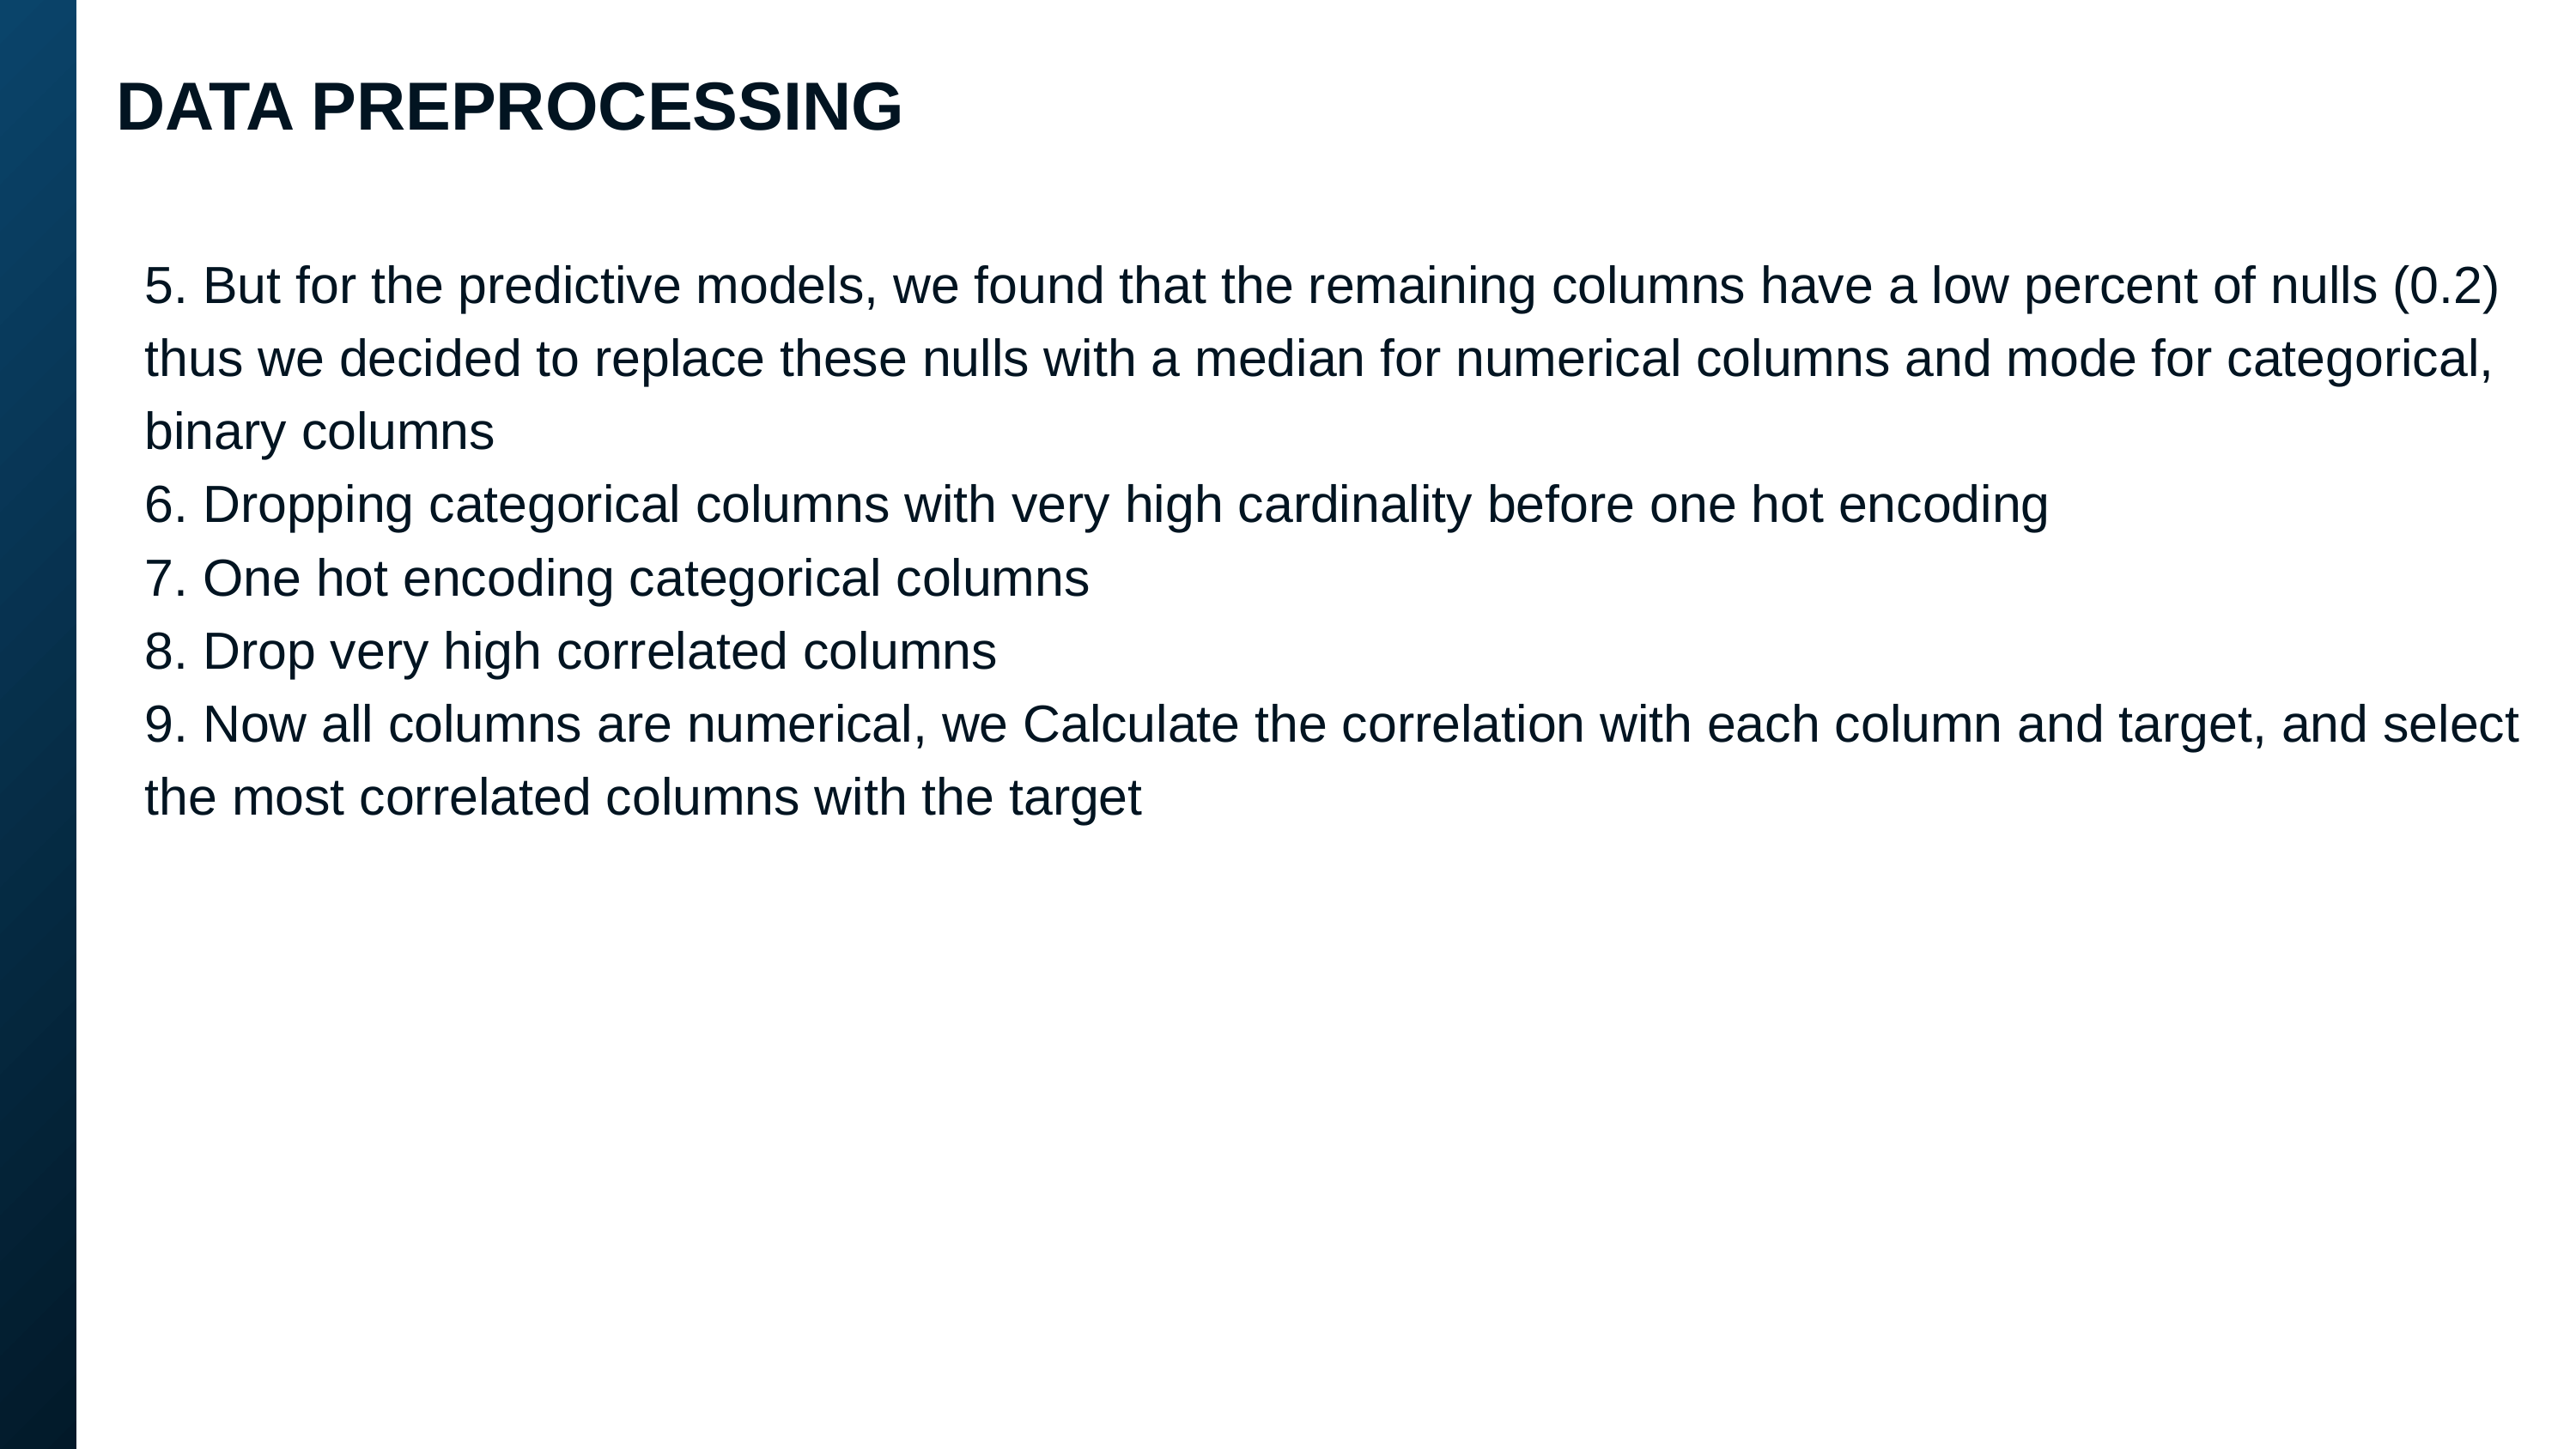

DATA PREPROCESSING
5. But for the predictive models, we found that the remaining columns have a low percent of nulls (0.2) thus we decided to replace these nulls with a median for numerical columns and mode for categorical, binary columns
6. Dropping categorical columns with very high cardinality before one hot encoding
7. One hot encoding categorical columns
8. Drop very high correlated columns
9. Now all columns are numerical, we Calculate the correlation with each column and target, and select the most correlated columns with the target